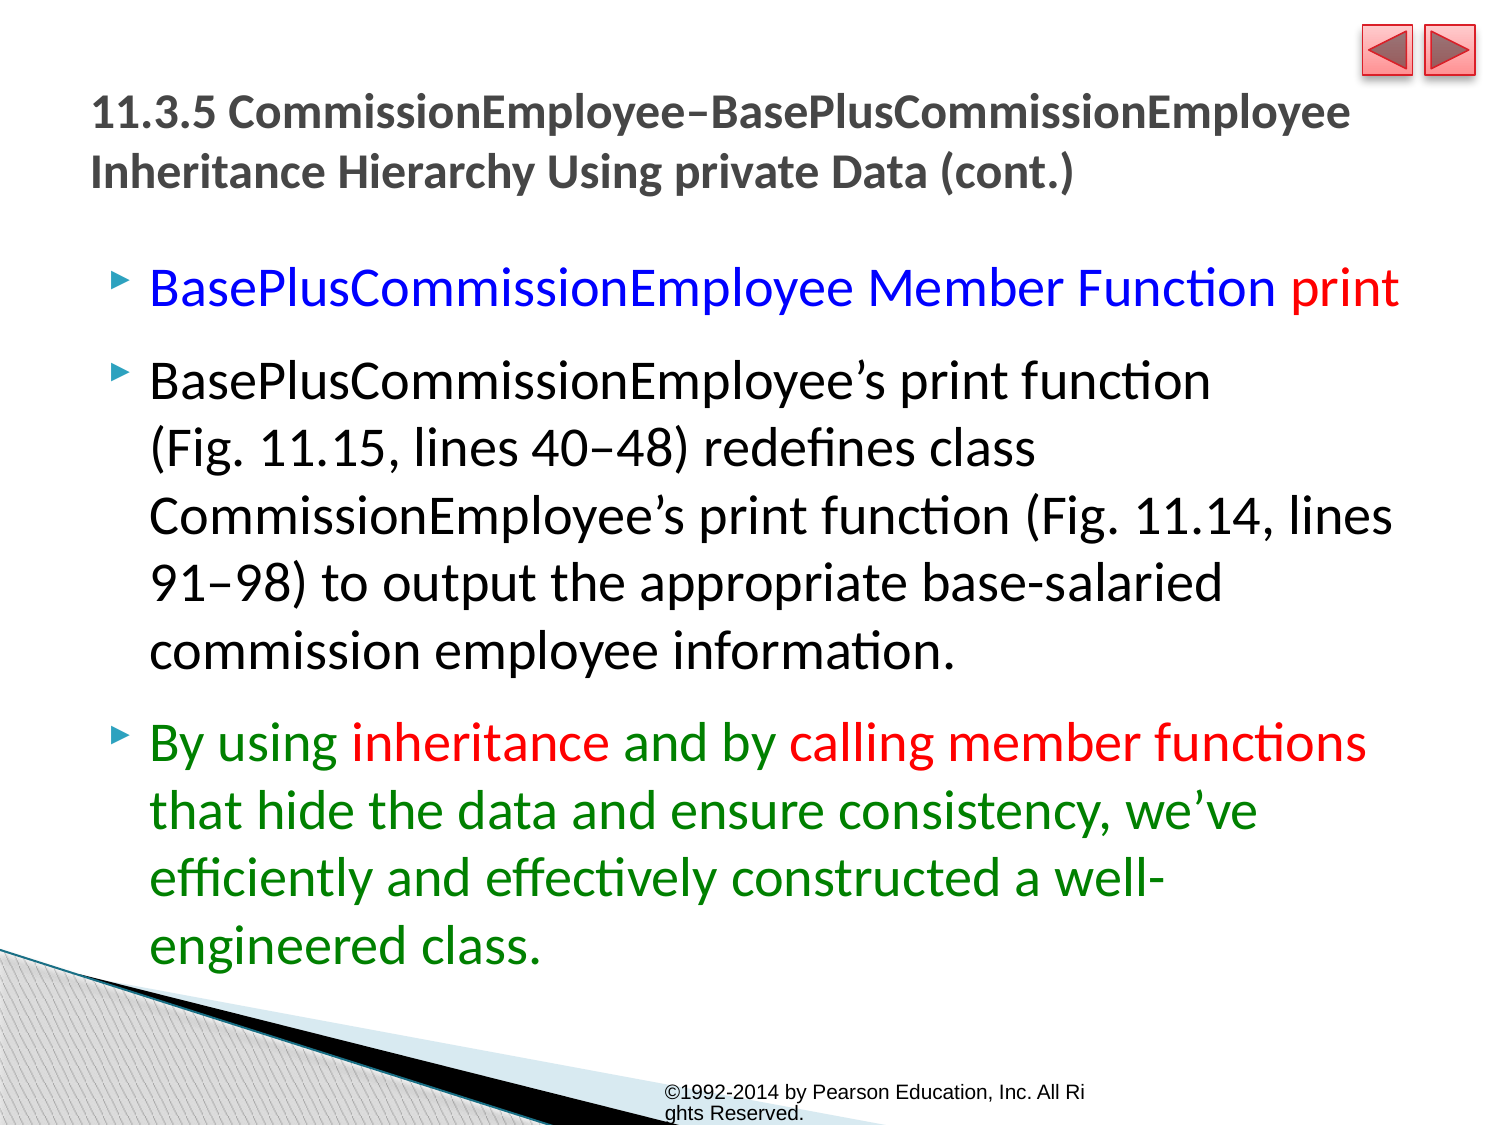

# 11.3.5 CommissionEmployee–BasePlusCommissionEmployee Inheritance Hierarchy Using private Data (cont.)
BasePlusCommissionEmployee Member Function print
BasePlusCommissionEmployee’s print function (Fig. 11.15, lines 40–48) redefines class CommissionEmployee’s print function (Fig. 11.14, lines 91–98) to output the appropriate base-salaried commission employee information.
By using inheritance and by calling member functions that hide the data and ensure consistency, we’ve efficiently and effectively constructed a well-engineered class.
©1992-2014 by Pearson Education, Inc. All Rights Reserved.